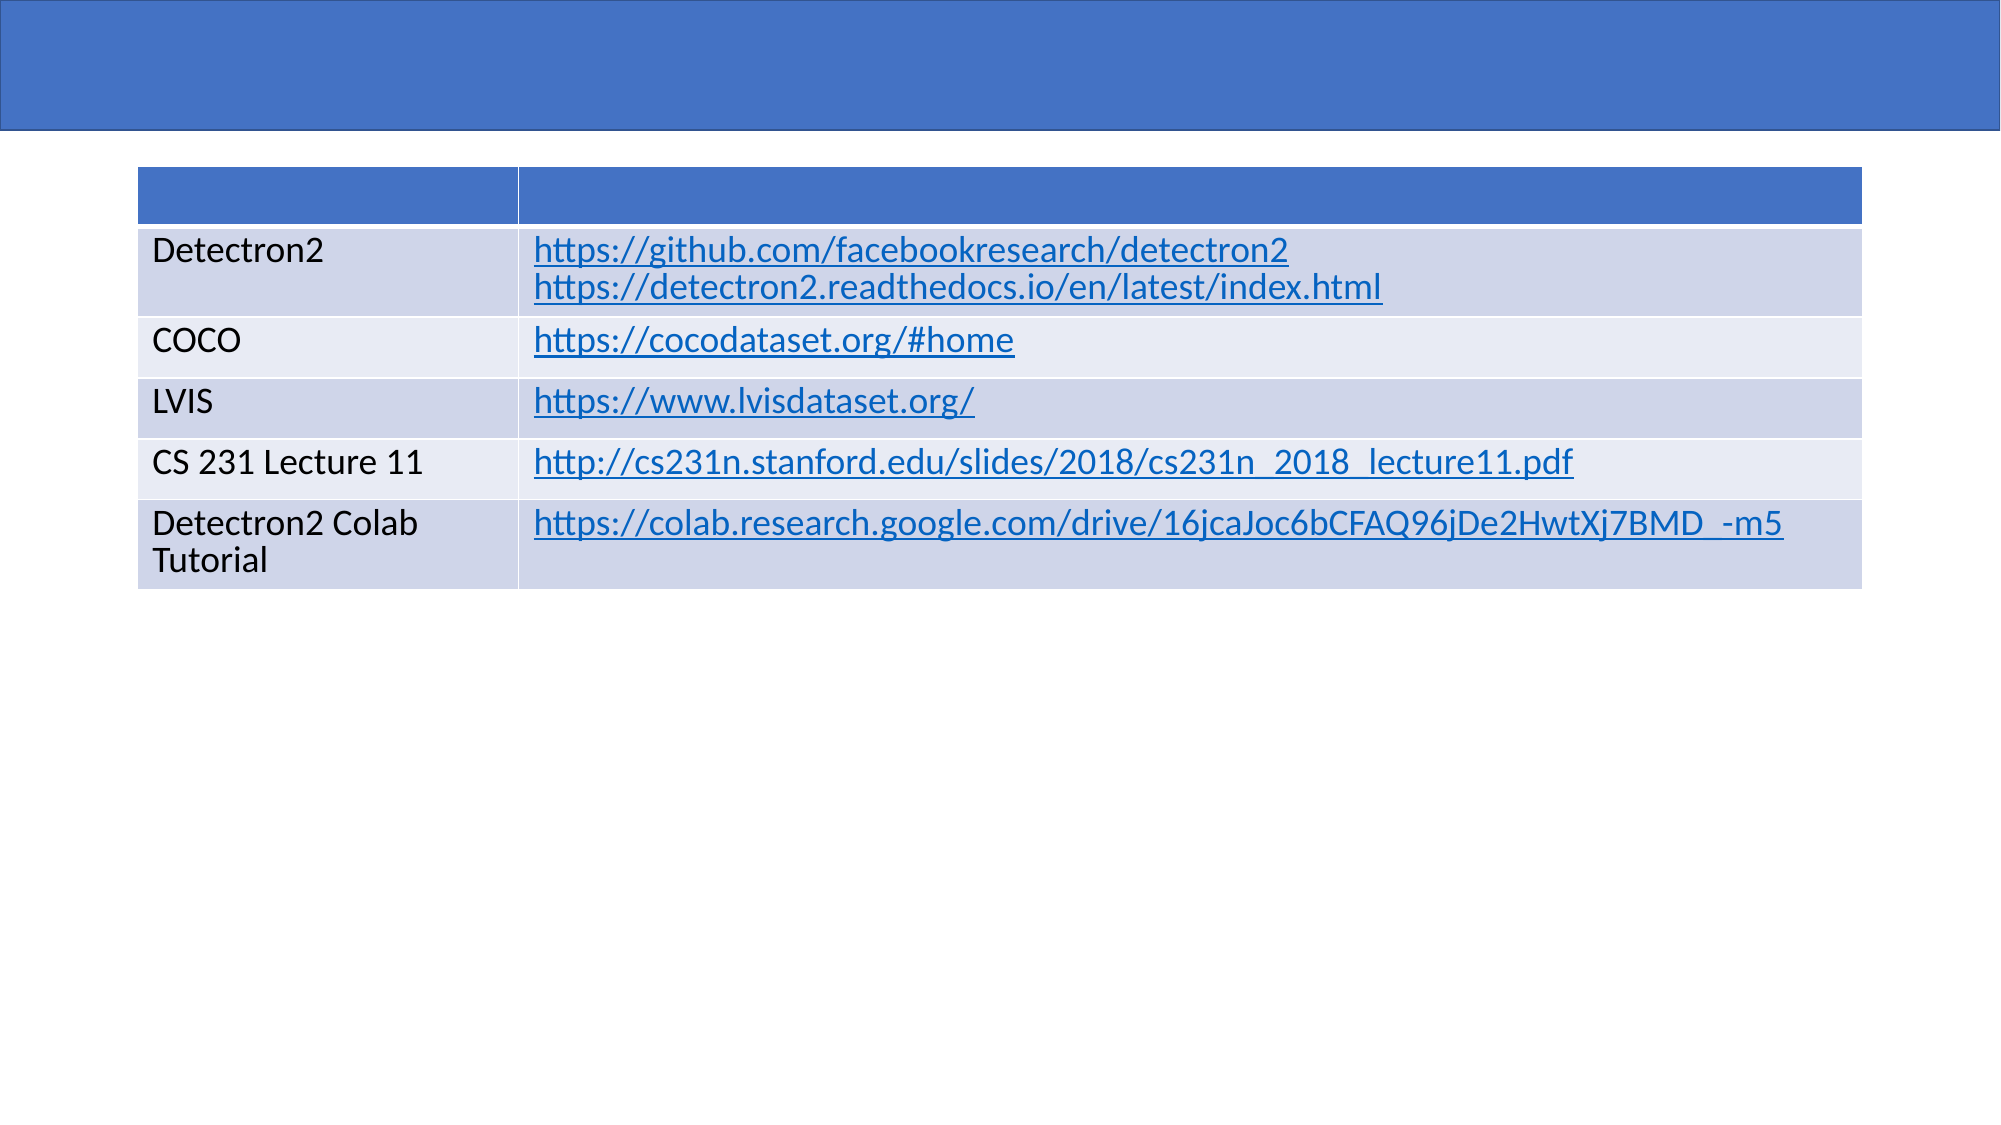

#
|  |  |
| --- | --- |
| Detectron2 | https://github.com/facebookresearch/detectron2 https://detectron2.readthedocs.io/en/latest/index.html |
| COCO | https://cocodataset.org/#home |
| LVIS | https://www.lvisdataset.org/ |
| CS 231 Lecture 11 | http://cs231n.stanford.edu/slides/2018/cs231n\_2018\_lecture11.pdf |
| Detectron2 Colab Tutorial | https://colab.research.google.com/drive/16jcaJoc6bCFAQ96jDe2HwtXj7BMD\_-m5 |